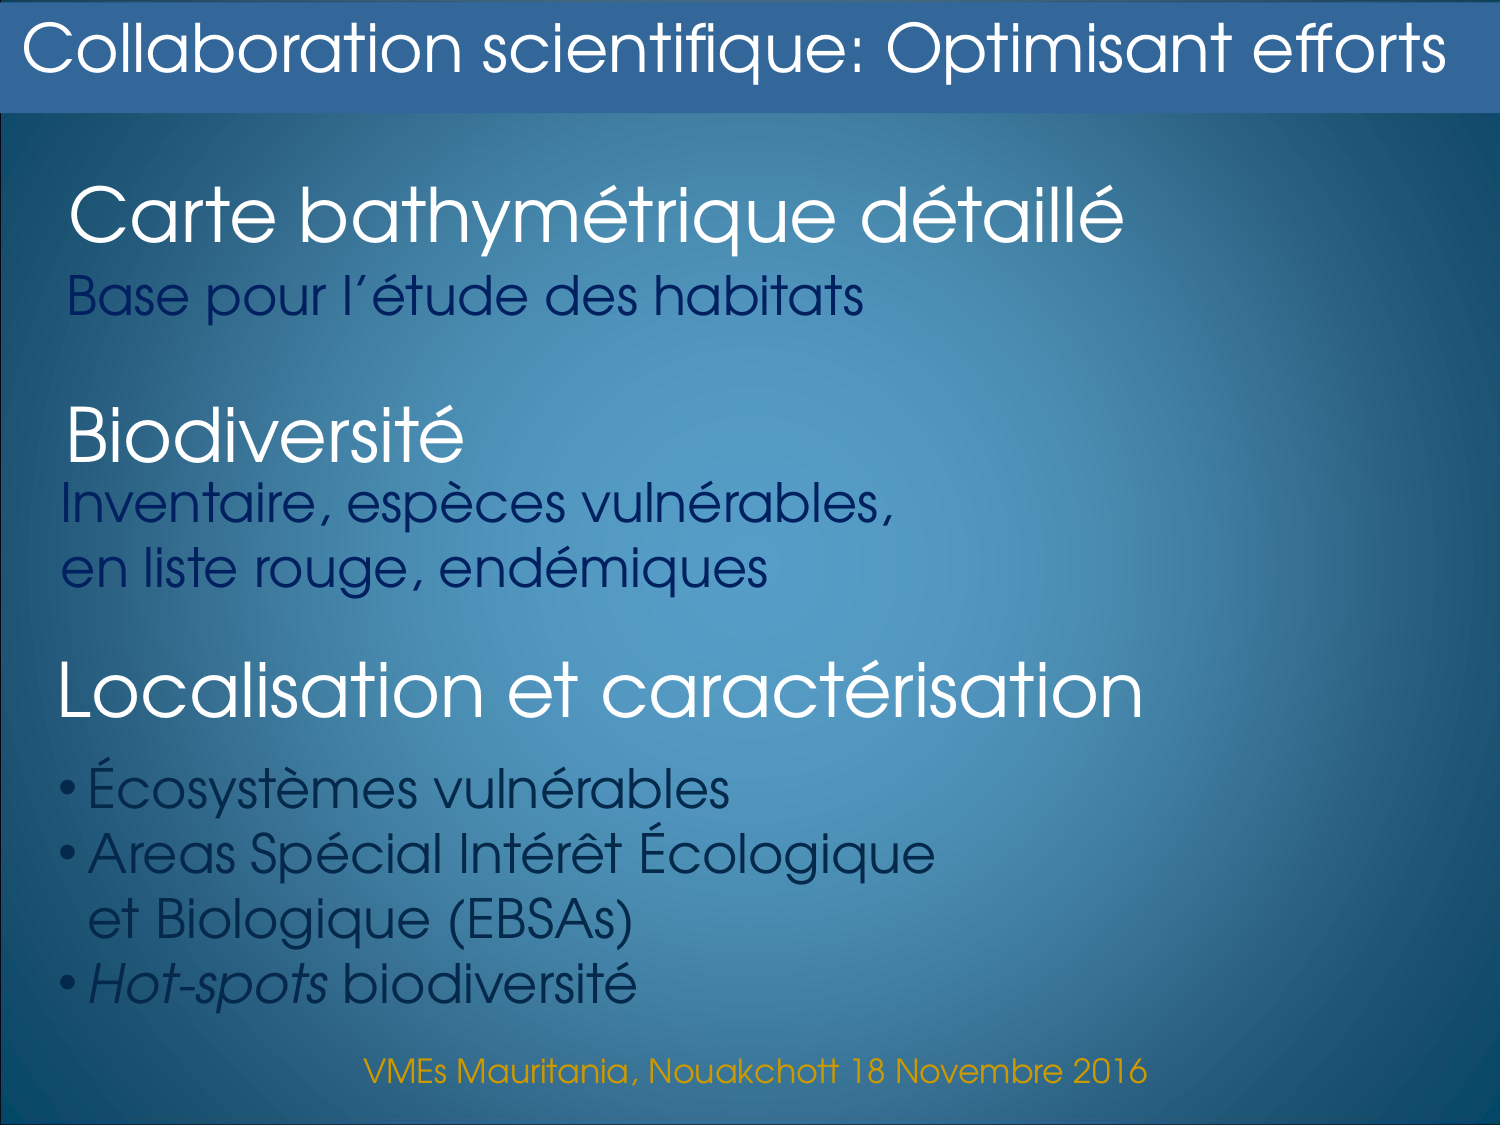

Collaboration scientifique: Optimisant efforts

Carte bathymétrique détaillé
Base pour l’étude des habitats
Biodiversité
Inventaire, espèces vulnérables, en liste rouge, endémiques
Localisation et caractérisation
Écosystèmes vulnérables
Areas Spécial Intérêt Écologique et Biologique (EBSAs)
Hot-spots biodiversité
VMEs Mauritania, Nouakchott 18 Novembre 2016